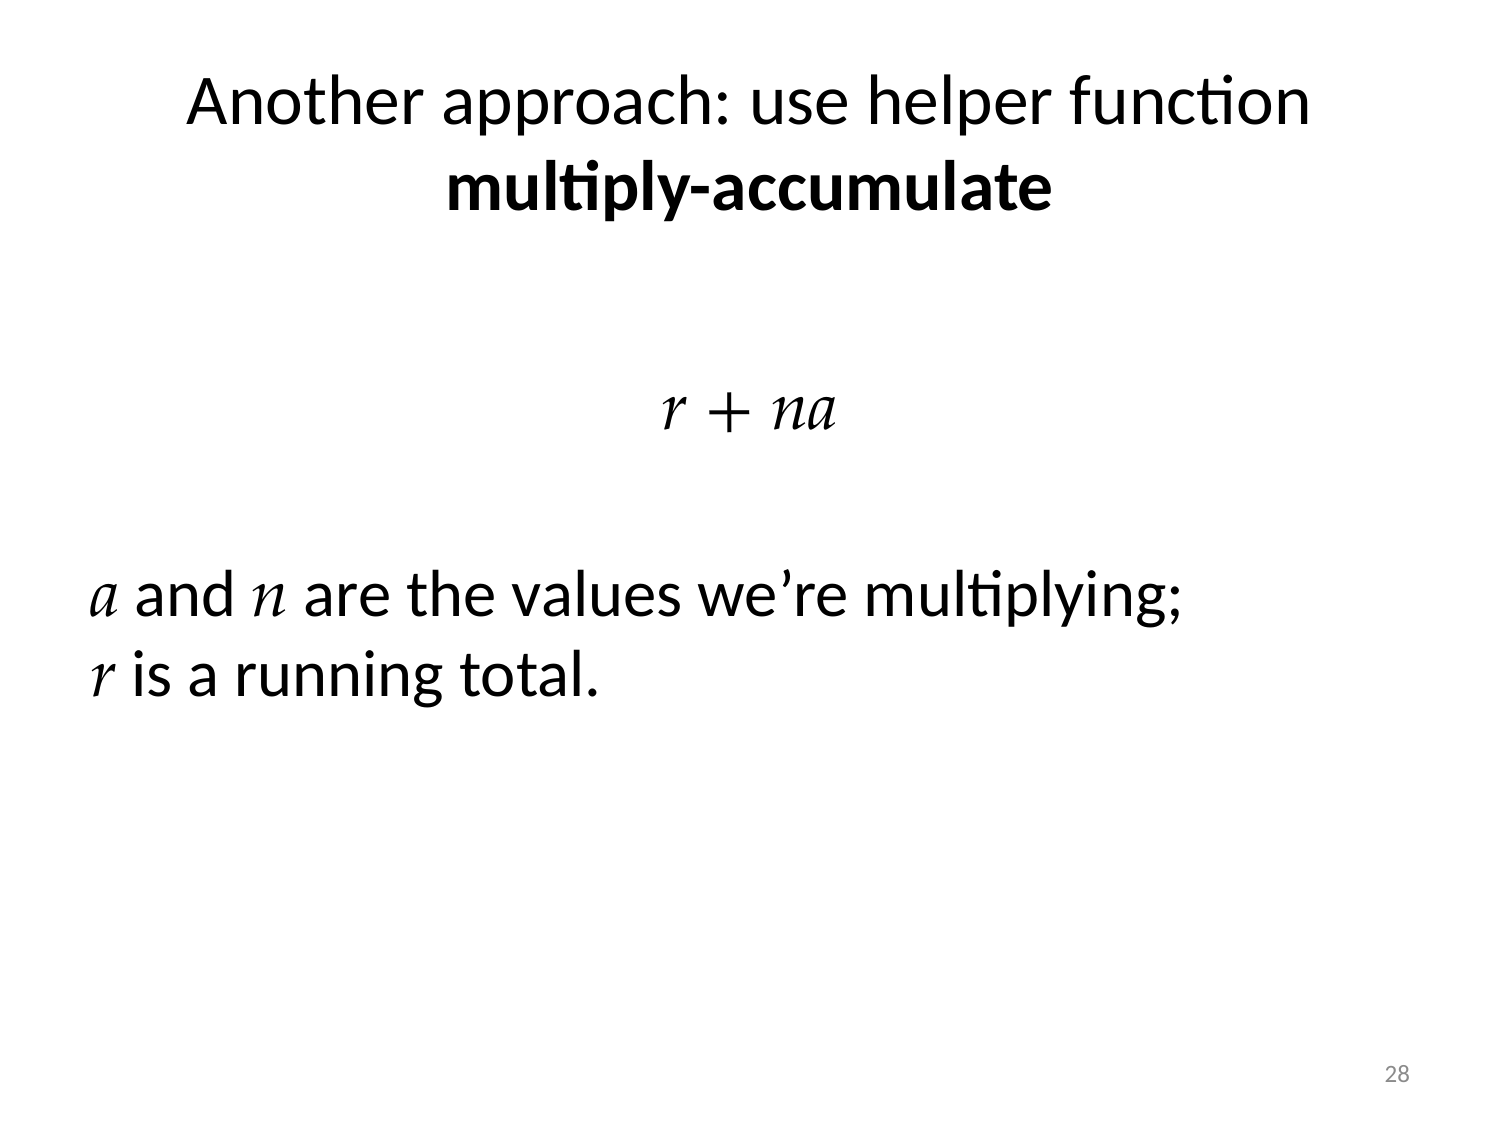

# Another approach: use helper function multiply-accumulate

r + na

a and n are the values we’re multiplying;
r is a running total.

28